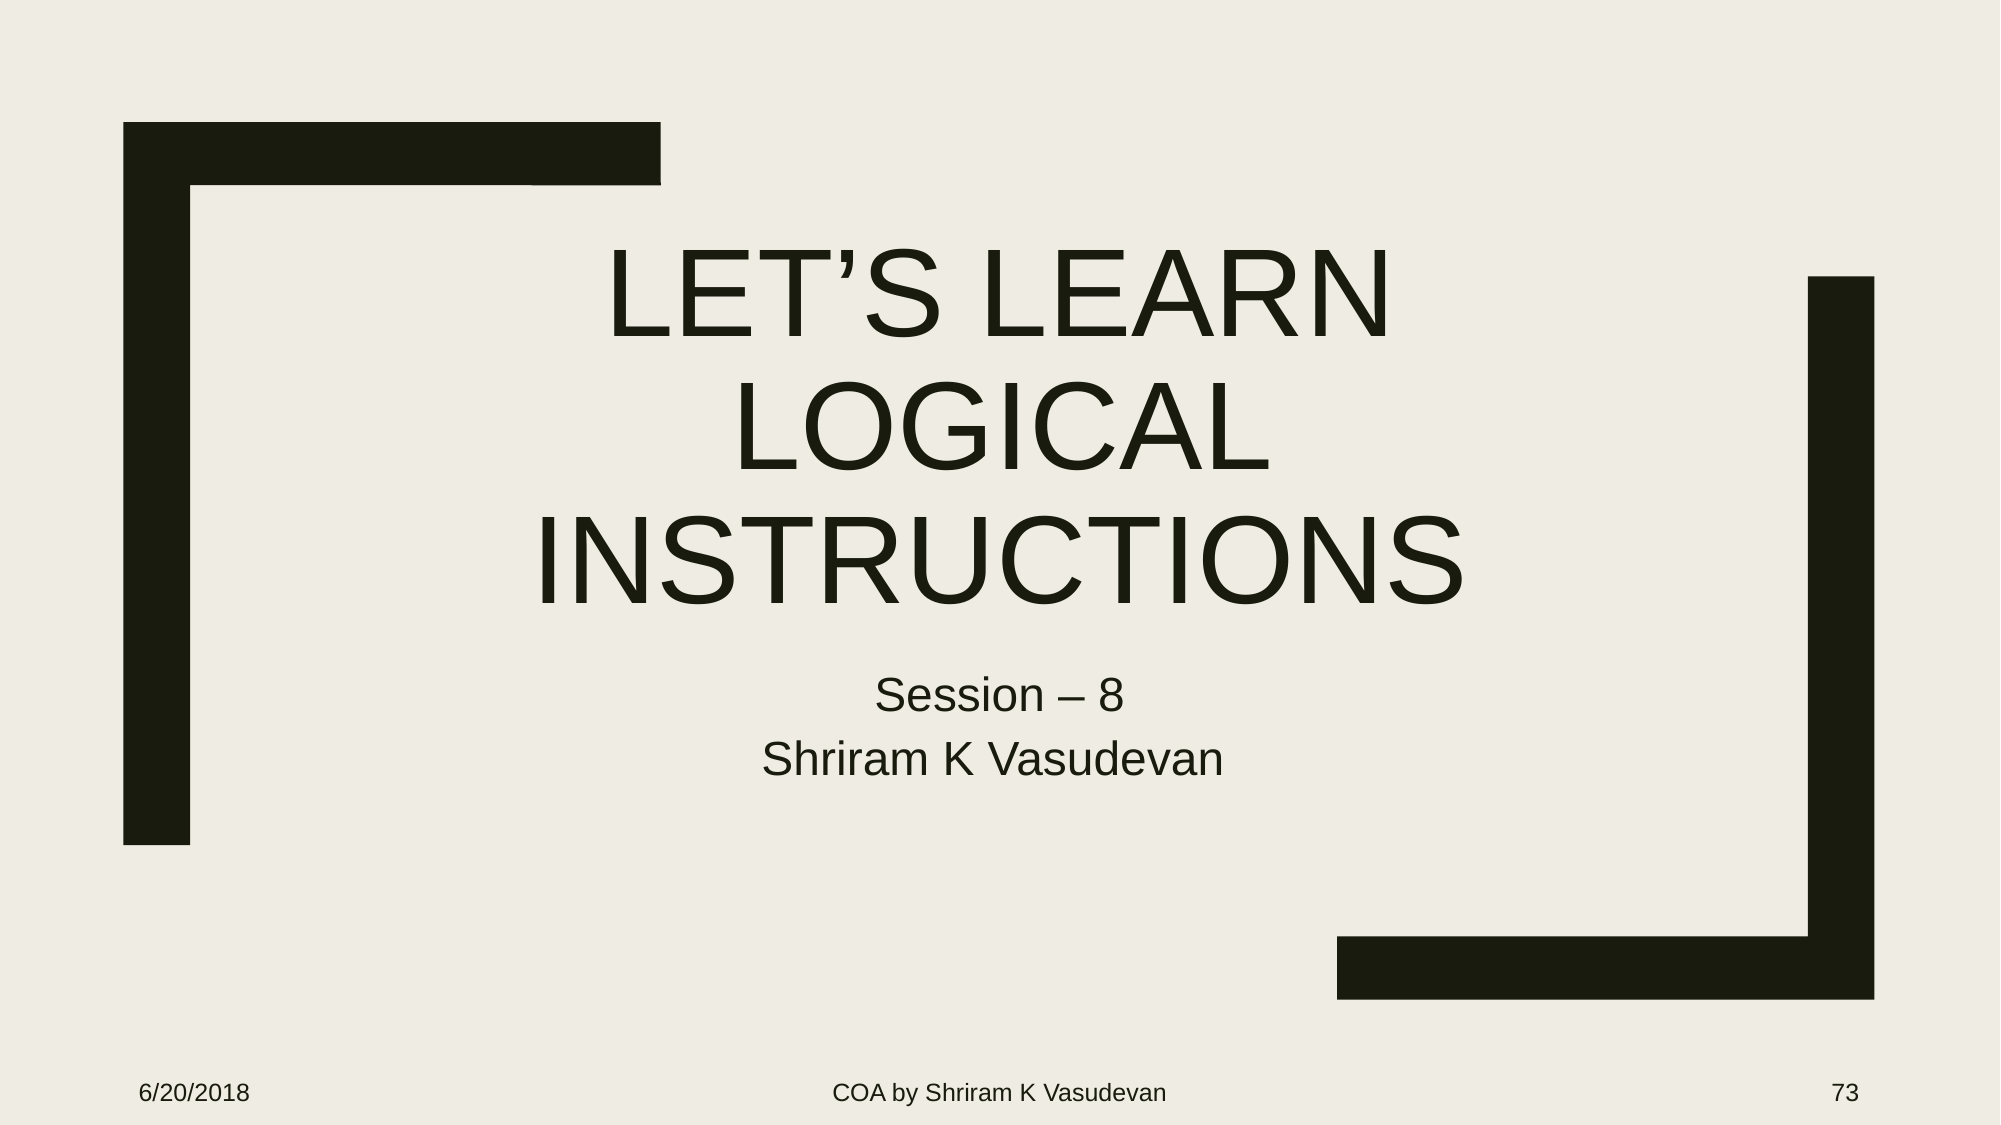

# Let’s learn logical instructions
Session – 8
Shriram K Vasudevan
6/20/2018
COA by Shriram K Vasudevan
73